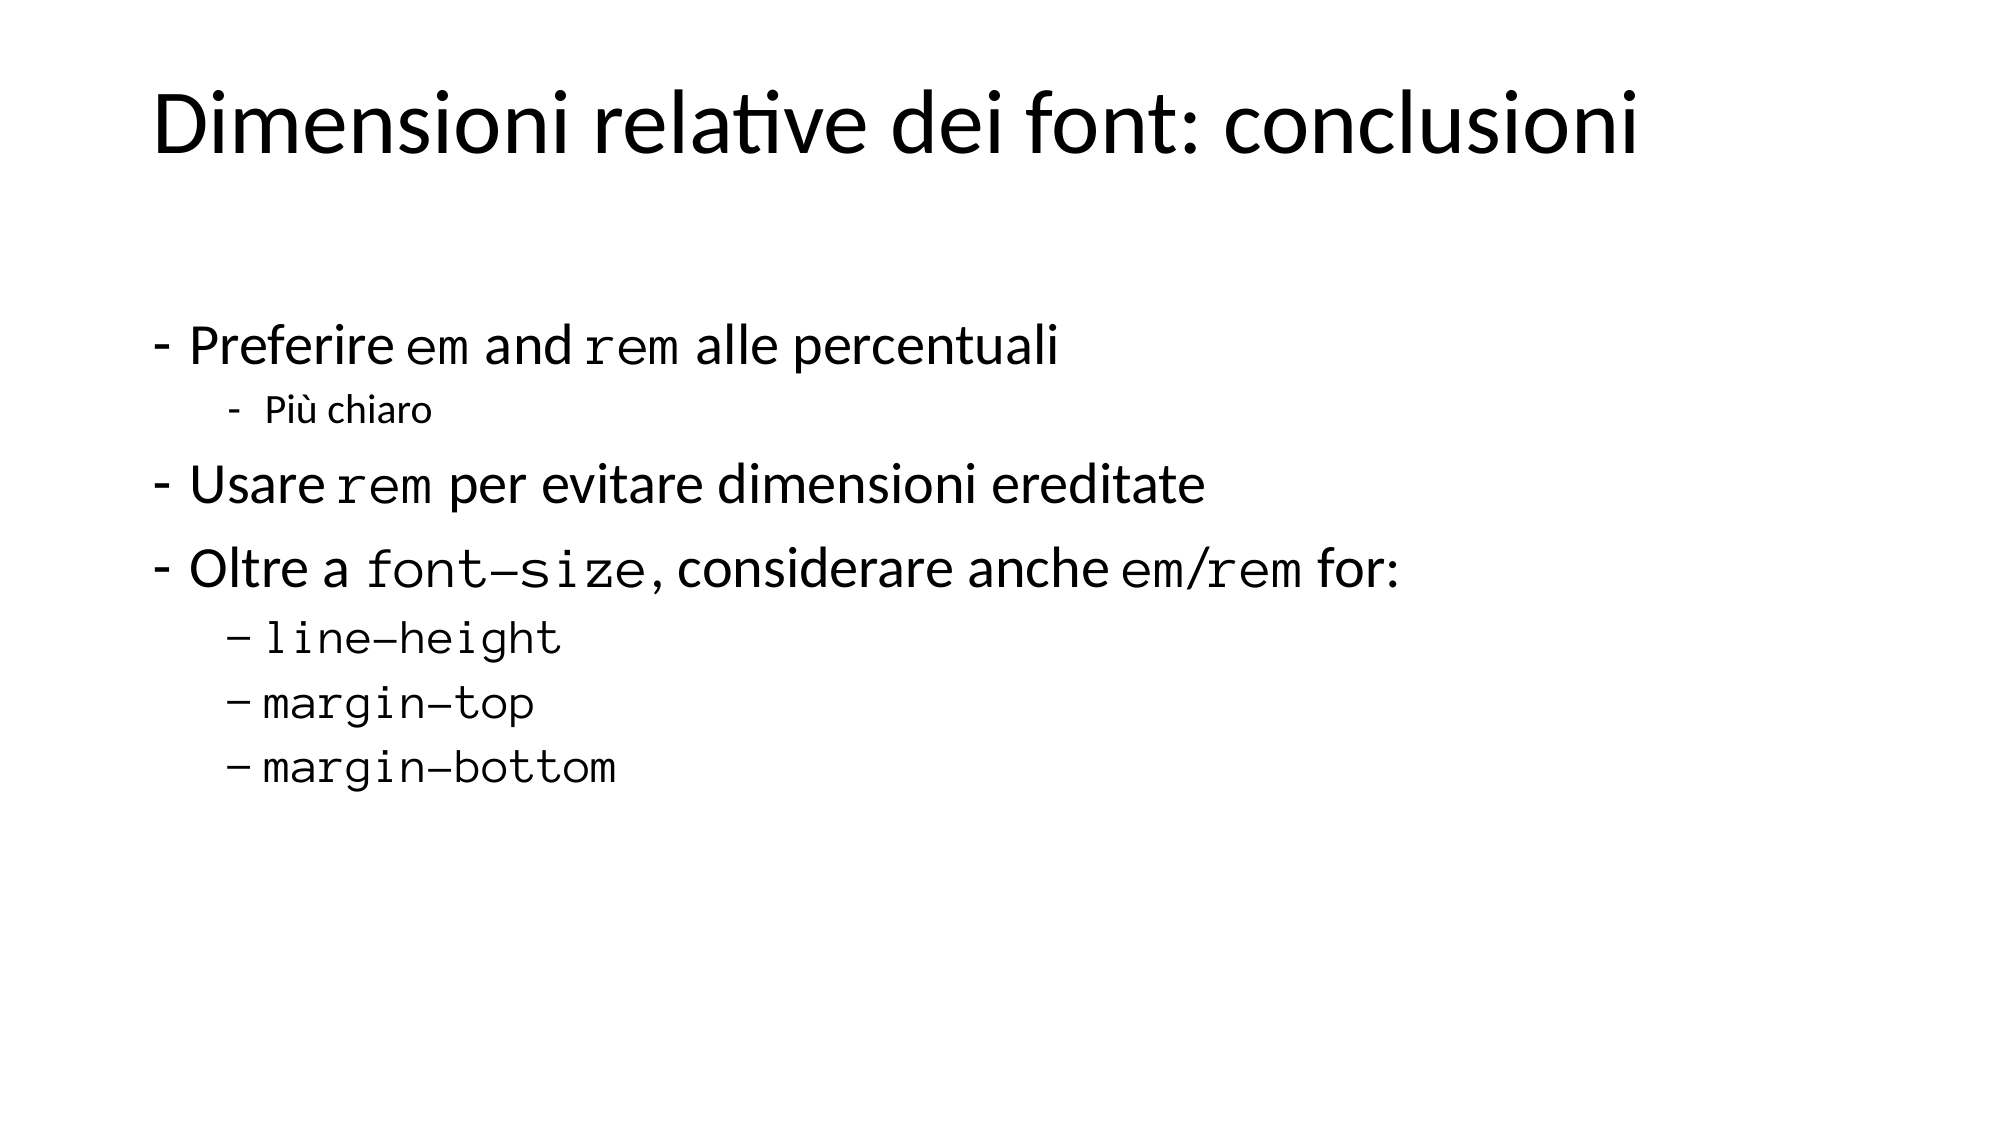

# Dimensioni relative dei font: conclusioni
Preferire em and rem alle percentuali
Più chiaro
Usare rem per evitare dimensioni ereditate
Oltre a font-size, considerare anche em/rem for:
line-height
margin-top
margin-bottom